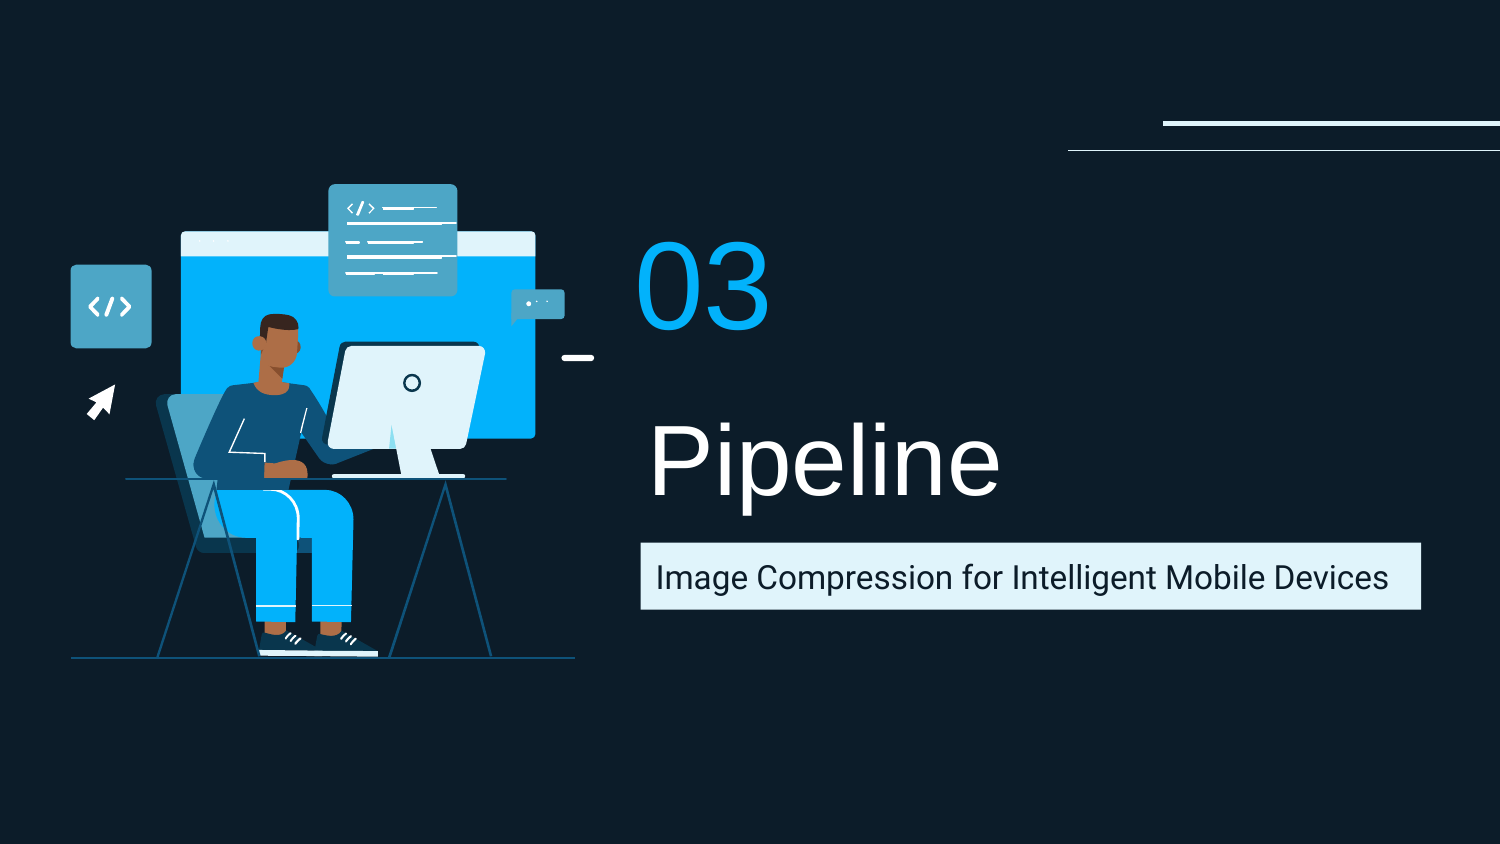

03
# Pipeline
Image Compression for Intelligent Mobile Devices